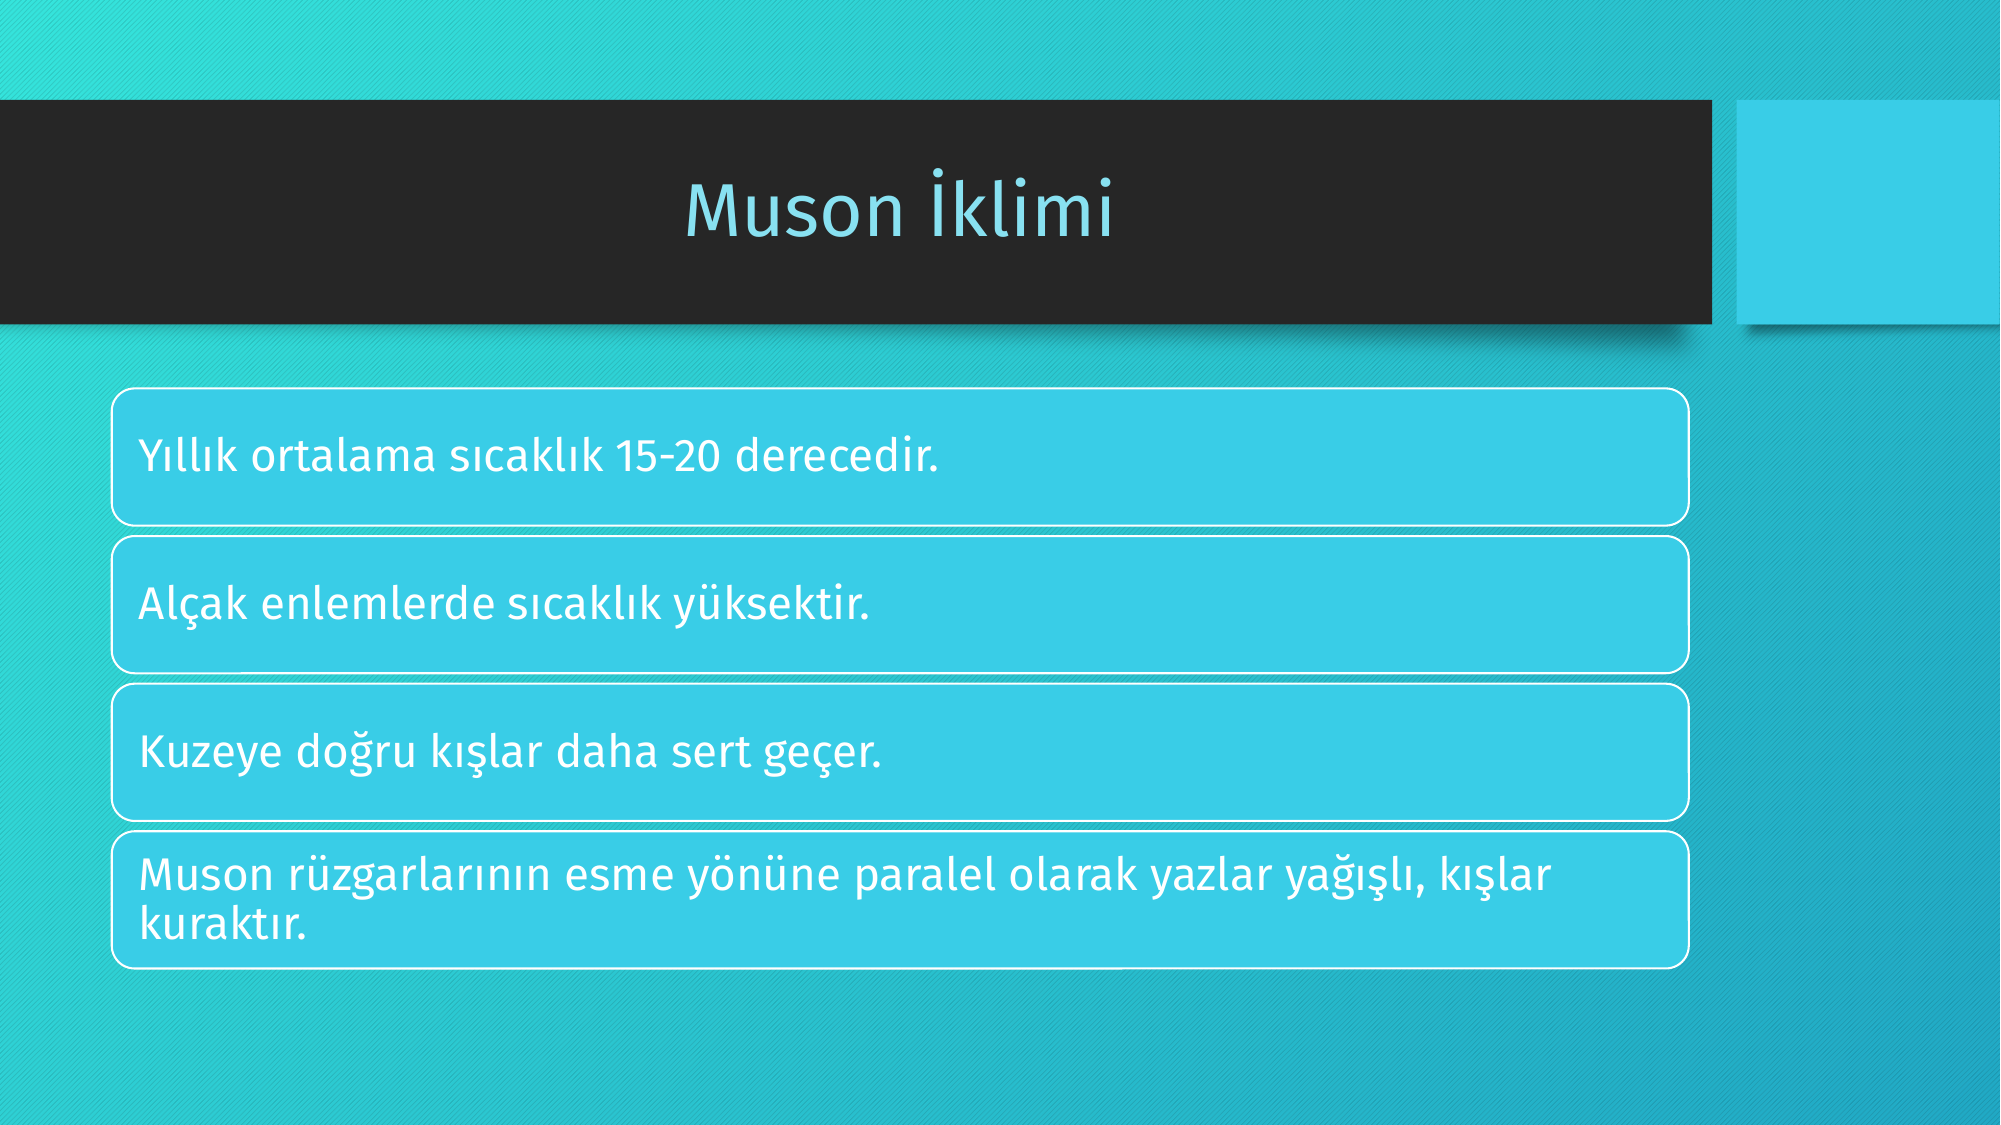

# Muson İklimi
Yıllık ortalama sıcaklık 15-20 derecedir.
Alçak enlemlerde sıcaklık yüksektir.
Kuzeye doğru kışlar daha sert geçer.
Muson rüzgarlarının esme yönüne paralel olarak yazlar yağışlı, kışlar kuraktır.